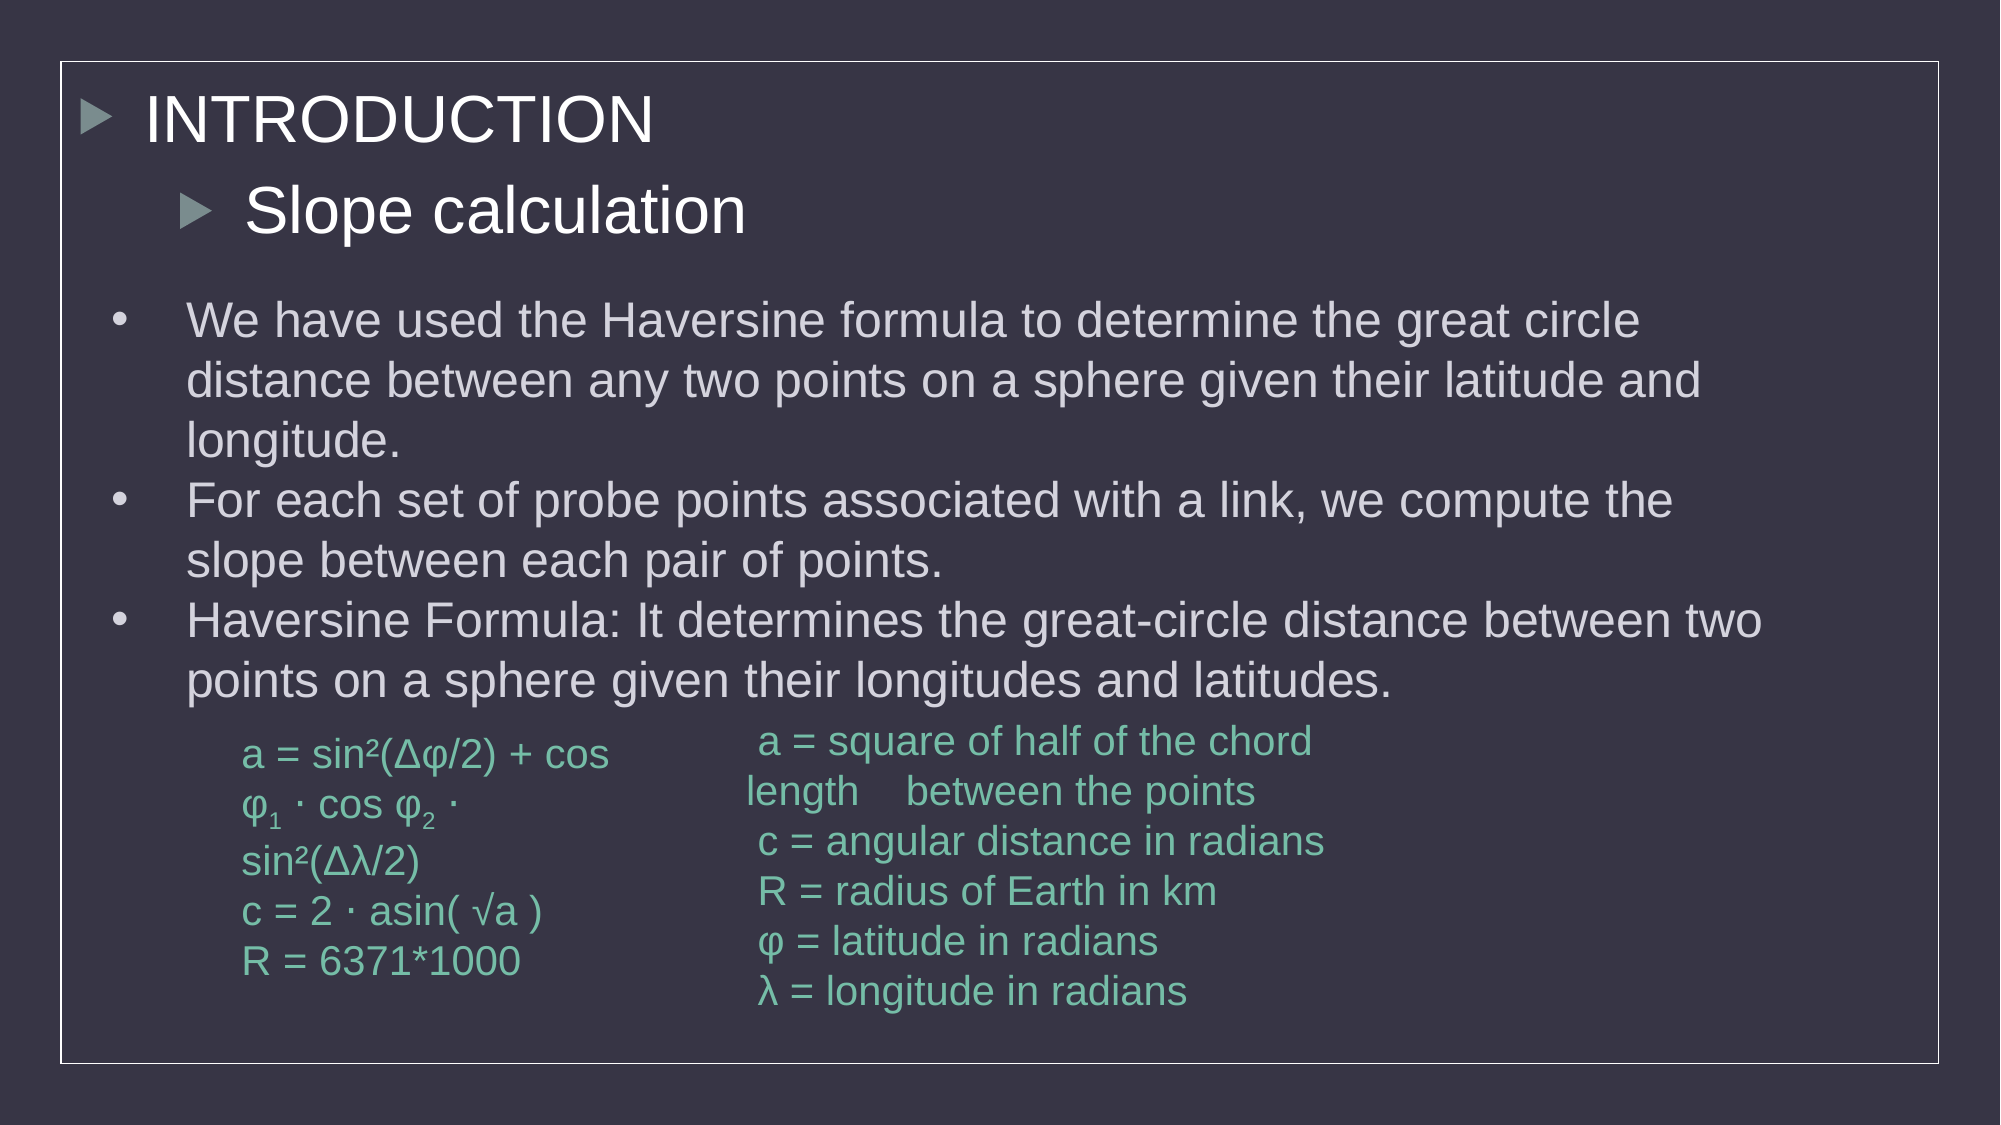

INTRODUCTION

Slope calculation

We have used the Haversine formula to determine the great circle distance between any two points on a sphere given their latitude and longitude.
For each set of probe points associated with a link, we compute the slope between each pair of points.
Haversine Formula: It determines the great-circle distance between two points on a sphere given their longitudes and latitudes.
 a = square of half of the chord length    between the points
 c = angular distance in radians
 R = radius of Earth in km
 φ = latitude in radians
 λ = longitude in radians
a = sin²(Δφ/2) + cos φ1 ⋅ cos φ2 ⋅ sin²(Δλ/2)
c = 2 ⋅ asin( √a )
R = 6371*1000